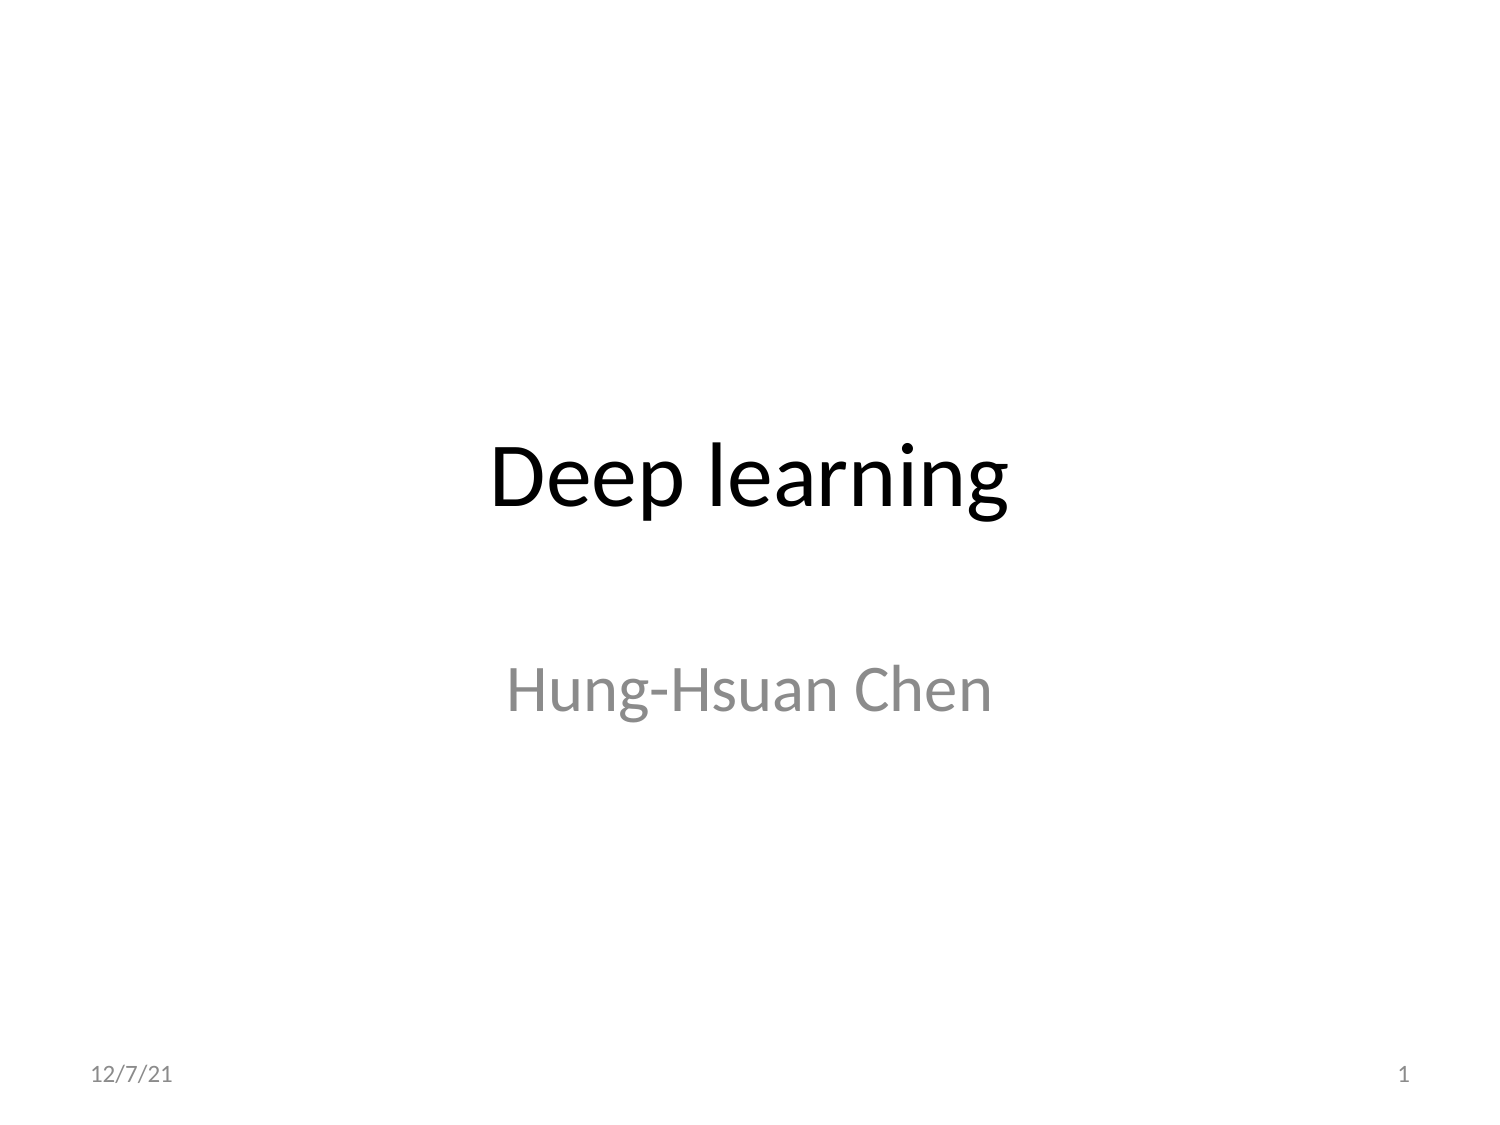

# Deep learning
Hung-Hsuan Chen
12/7/21
1